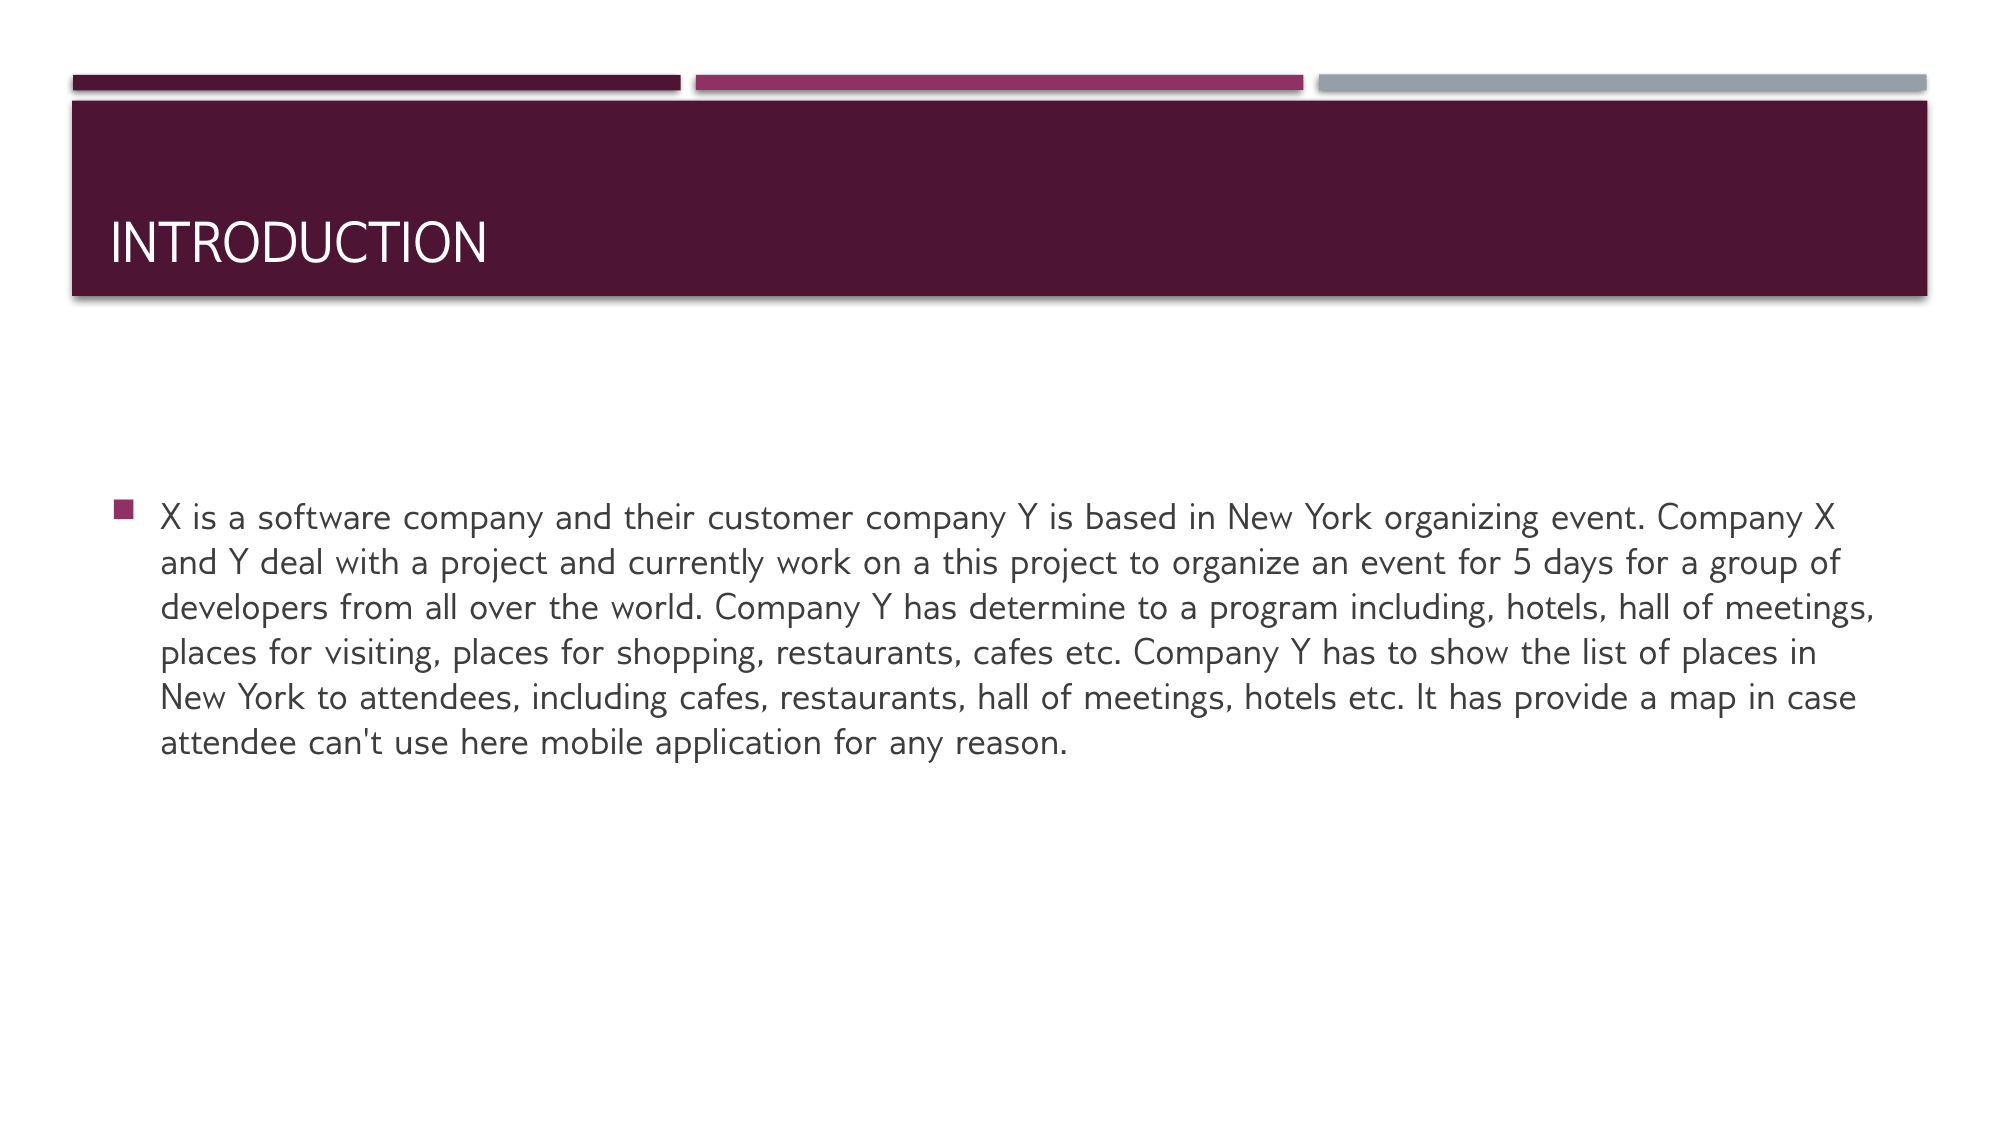

# Introductıon
X is a software company and their customer company Y is based in New York organizing event. Company X and Y deal with a project and currently work on a this project to organize an event for 5 days for a group of developers from all over the world. Company Y has determine to a program including, hotels, hall of meetings, places for visiting, places for shopping, restaurants, cafes etc. Company Y has to show the list of places in New York to attendees, including cafes, restaurants, hall of meetings, hotels etc. It has provide a map in case attendee can't use here mobile application for any reason.